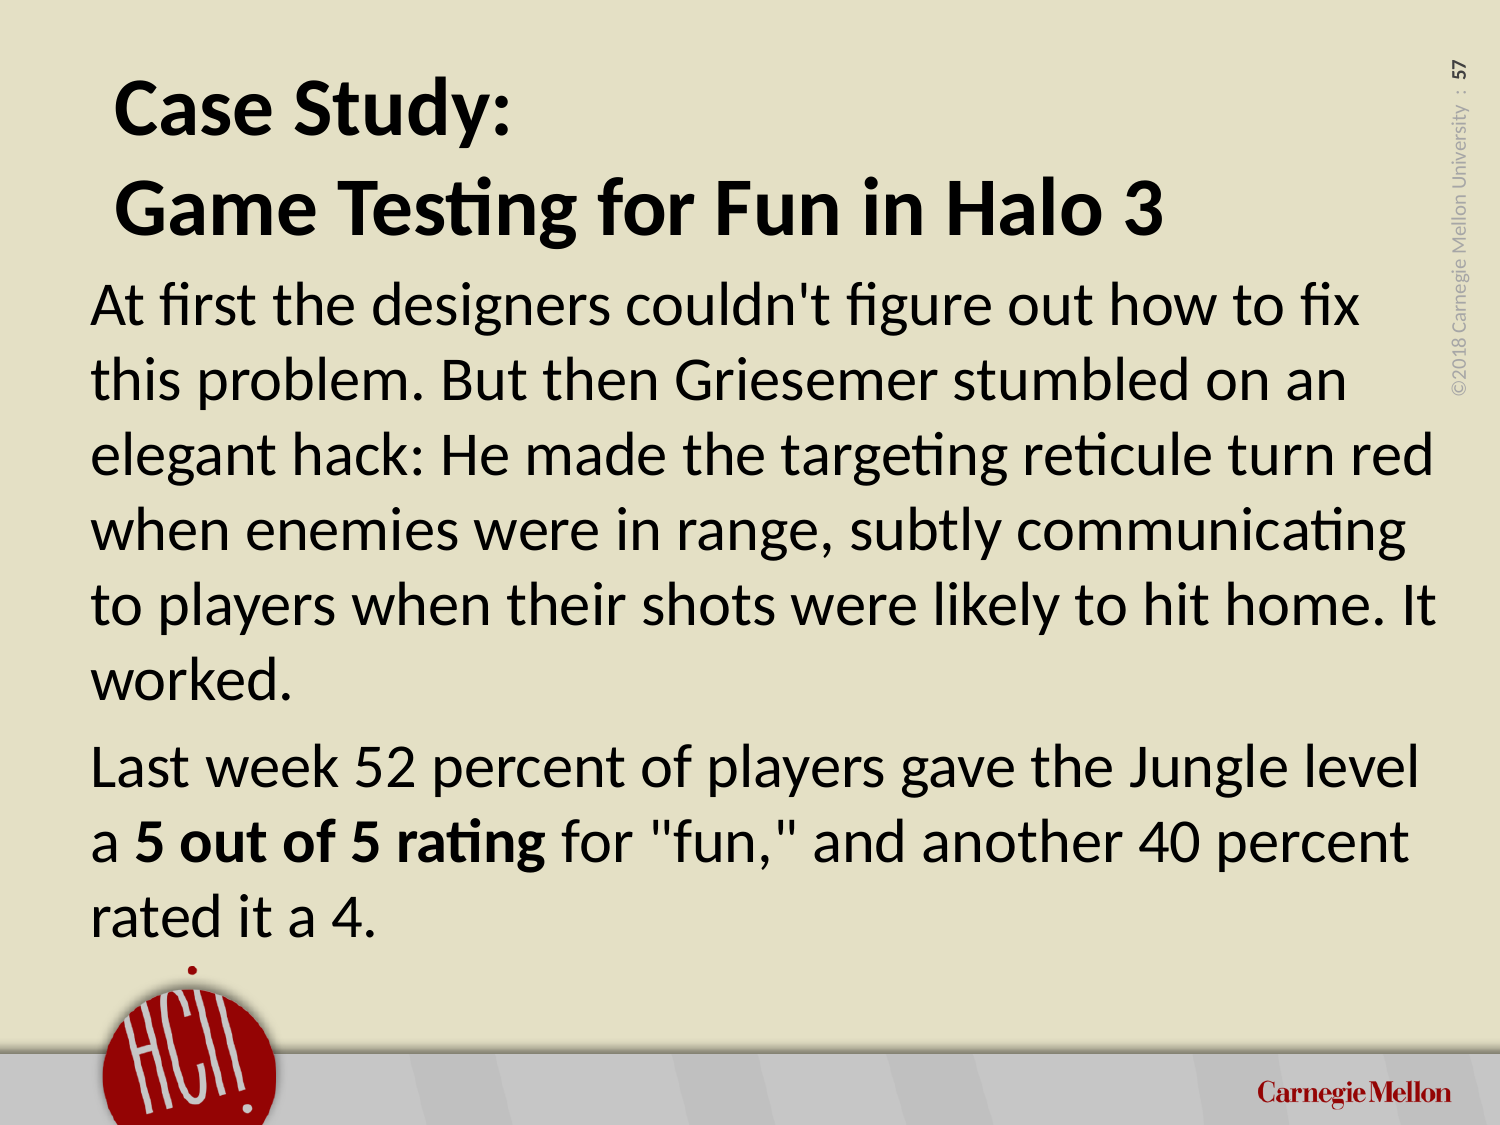

# Case Study: Game Testing for Fun in Halo 3
At first the designers couldn't figure out how to fix this problem. But then Griesemer stumbled on an elegant hack: He made the targeting reticule turn red when enemies were in range, subtly communicating to players when their shots were likely to hit home. It worked.
Last week 52 percent of players gave the Jungle level a 5 out of 5 rating for "fun," and another 40 percent rated it a 4.